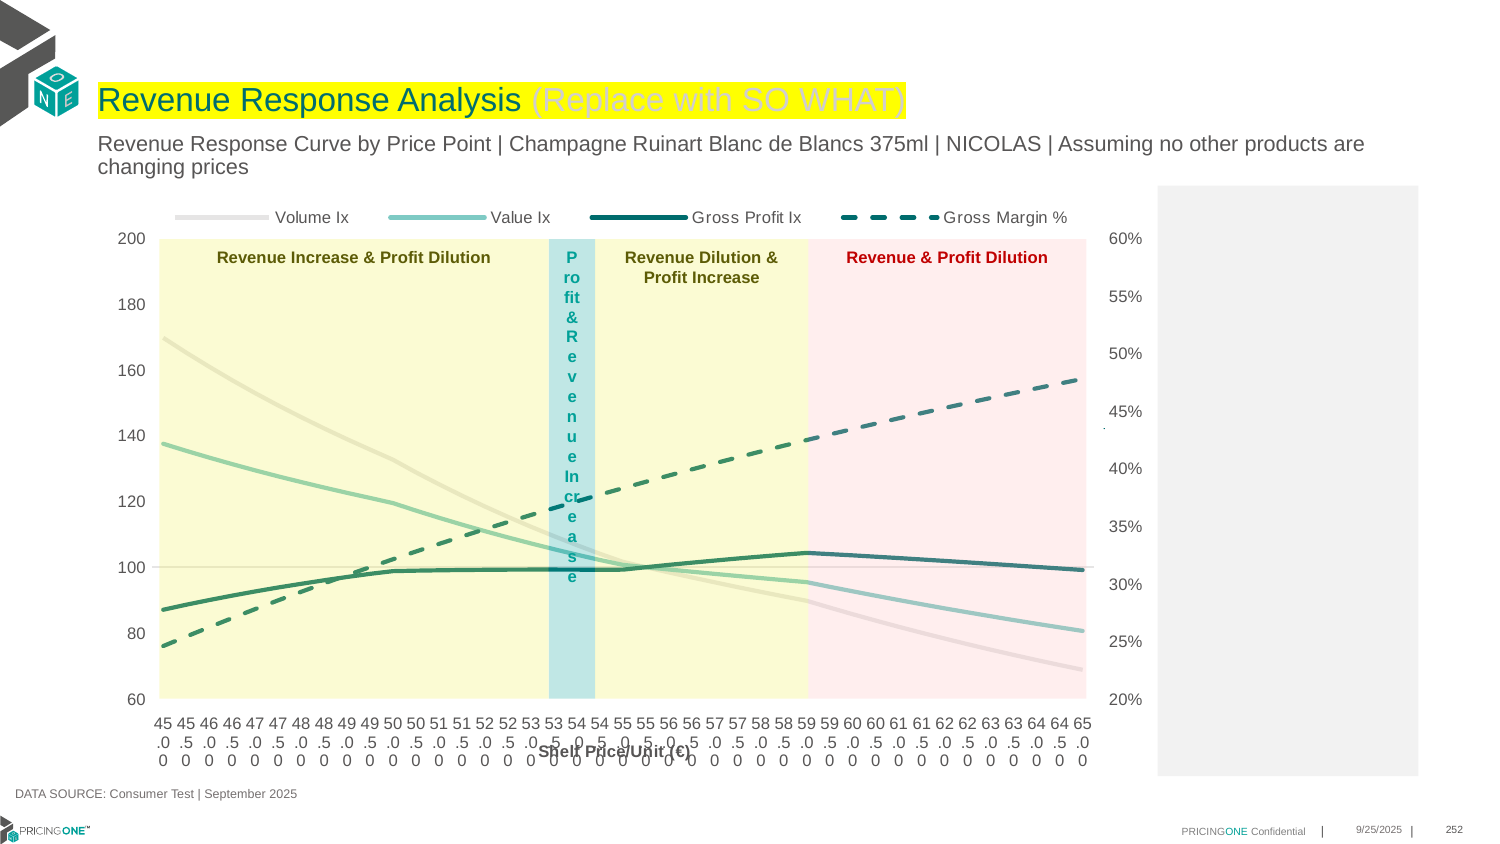

# Revenue Response Analysis (Replace with SO WHAT)

Revenue Response Curve by Price Point | Champagne Ruinart Blanc de Blancs 375ml | NICOLAS | Assuming no other products are changing prices

### Chart:

| Category | Volume Ix | Value Ix | Gross Profit Ix | Gross Margin % |
|---|---|---|---|---|
| 45.00 | 169.7367560365618 | 137.5425941173399 | 87.07580367153234 | 0.24579546862265714 |
| 45.50 | 165.22885230058975 | 135.3817971266046 | 88.59492300314584 | 0.25408343050592463 |
| 46.00 | 160.9332225967083 | 133.3153218764183 | 90.02370662024316 | 0.26219121930477324 |
| 46.50 | 156.83574682806986 | 131.33711044903663 | 91.36869655356945 | 0.2701246470541843 |
| 47.00 | 152.92355469861798 | 129.44165048724565 | 92.63588212698568 | 0.2778892784685015 |
| 47.50 | 149.1848898400698 | 127.62391573195411 | 93.83075941518612 | 0.2854904439583068 |
| 48.00 | 145.60899066518314 | 125.87931360450155 | 94.95838270383379 | 0.29293325183374097 |
| 48.50 | 142.18598575237561 | 124.20363898228865 | 96.0234091850068 | 0.3002225997529809 |
| 49.00 | 138.90680185852506 | 122.59303341381008 | 97.03013791743274 | 0.3073631854697872 |
| 49.50 | 135.76308291198228 | 121.04394910801999 | 97.98254391210178 | 0.3143595169296883 |
| 50.00 | 132.64904318341607 | 119.46500104465483 | 98.81125099195893 | 0.32121592176039143 |
| 50.50 | 128.82025563660673 | 117.18142635424374 | 98.94653132913861 | 0.32793655619840734 |
| 51.00 | 125.18447410896698 | 115.00582131422871 | 99.05695399372547 | 0.33452541349057985 |
| 51.50 | 121.7266427590473 | 112.92947279566259 | 99.14368389943712 | 0.3409863318062053 |
| 52.00 | 118.43338439942931 | 110.94469234329432 | 99.2078955211067 | 0.34732300169268404 |
| 52.50 | 115.29276997121747 | 109.04467461486847 | 99.25076908675834 | 0.3535389731051347 |
| 53.00 | 112.29412264924194 | 107.2233762748433 | 99.27348530927387 | 0.3596376620381051 |
| 53.50 | 109.42785119682476 | 105.47541236807803 | 99.27721939732184 | 0.36562235678541255 |
| 54.00 | 106.6853080632909 | 103.79596765621369 | 99.2631349004058 | 0.37149622385221426 |
| 54.50 | 104.0586684248212 | 102.18072076485424 | 99.23237778137683 | 0.37726231354164347 |
| 55.00 | 101.62306653176667 | 100.70705954973494 | 99.26640339843654 | 0.3829235652367195 |
| 55.50 | 100.0 | 100.0 | 100.0 | 0.38848281239674903 |
| 56.00 | 98.4215281400578 | 99.30868578199679 | 100.70394683504146 | 0.3939427872860637 |
| 56.50 | 96.88571017110733 | 98.63234693816459 | 101.37931559159283 | 0.3993061254516738 |
| 57.00 | 95.39072146894291 | 97.97026281717635 | 102.0271221667316 | 0.40457536996525556 |
| 57.50 | 93.93484569000066 | 97.32175914886744 | 102.64833152851259 | 0.4097529754438186 |
| 58.00 | 92.51646735484461 | 96.68620517398165 | 103.24386199476845 | 0.41484131186240636 |
| 58.50 | 91.13406489236687 | 96.06301085886803 | 103.81458900478665 | 0.4198426681712747 |
| 59.00 | 89.78620413791687 | 95.45162421684839 | 104.36134845076191 | 0.42475925572914525 |
| 59.50 | 87.71280174005014 | 94.03999536311922 | 103.98544795997127 | 0.42959321156335417 |
| 60.00 | 85.70707109680572 | 92.66405843354029 | 103.59517774932084 | 0.43434660146699283 |
| 60.50 | 83.76620834699942 | 91.32259090250653 | 103.19179170789037 | 0.4390214229424722 |
| 61.00 | 81.8875529151385 | 90.01442644335232 | 102.77646347273705 | 0.4436196080003208 |
| 61.50 | 80.068578596428 | 88.73845151770425 | 102.35029164715861 | 0.44814302582145643 |
| 62.00 | 78.30688529373559 | 87.49360221035931 | 101.91430462701827 | 0.45259348529063814 |
| 62.50 | 76.60019135395231 | 86.27886129167011 | 101.46946507133651 | 0.45697273740831307 |
| 63.00 | 74.94632645544657 | 85.09325549046824 | 101.01667404934555 | 0.46128247758761215 |
| 63.50 | 73.34322500229227 | 83.93585296162738 | 100.55677489270506 | 0.465524347842828 |
| 64.00 | 71.78891998463655 | 82.8057609334165 | 100.09055677848741 | 0.4696999388753057 |
| 64.50 | 70.28153726797383 | 81.7021235208205 | 99.61875806582916 | 0.47381079206231896 |
| 65.00 | 68.81929027723925 | 80.62411969199671 | 99.14206940676557 | 0.47785840135414726 |
Revenue Increase & Profit Dilution
Profit & Revenue Increase
Revenue Dilution & Profit Increase
Revenue & Profit Dilution

DATA SOURCE: Consumer Test | September 2025

9/25/2025
252